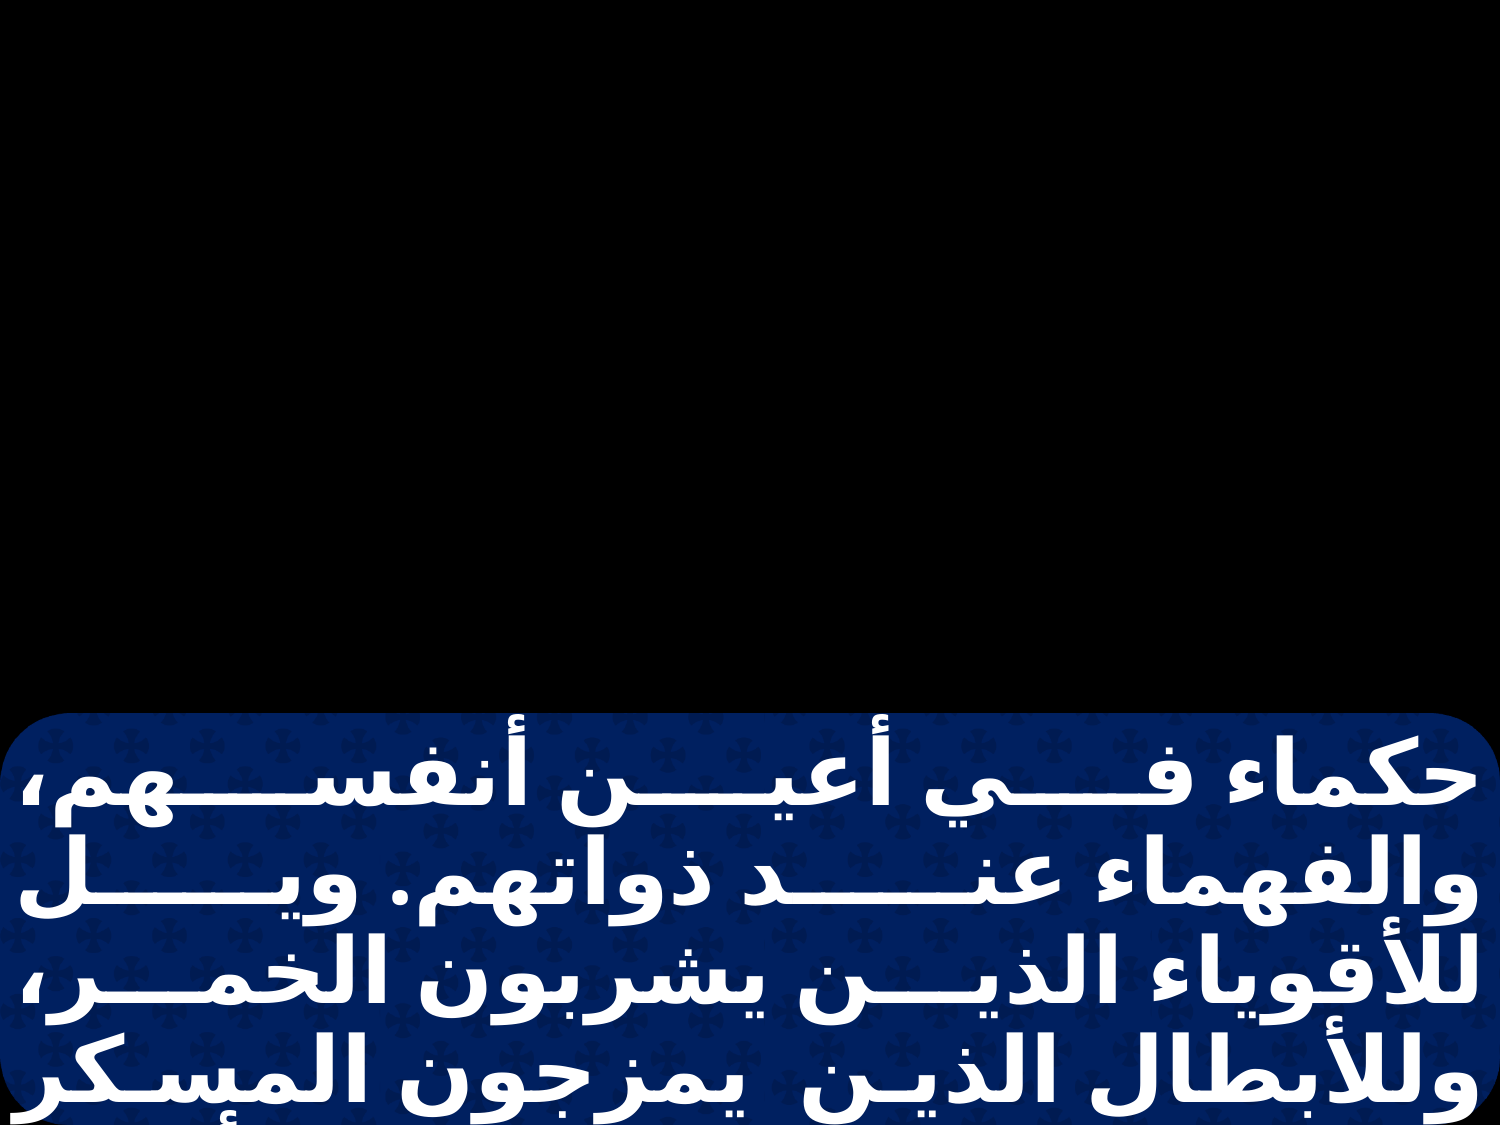

حكماء في أعين أنفسهم، والفهماء عند ذواتهم. ويل للأقوياء الذين يشربون الخمر، وللأبطال الذين  يمزجون المسكر الذين يبررون المنافق من أجل  الرشوة، وينزعون حق البار. فلذلك كما يحترق